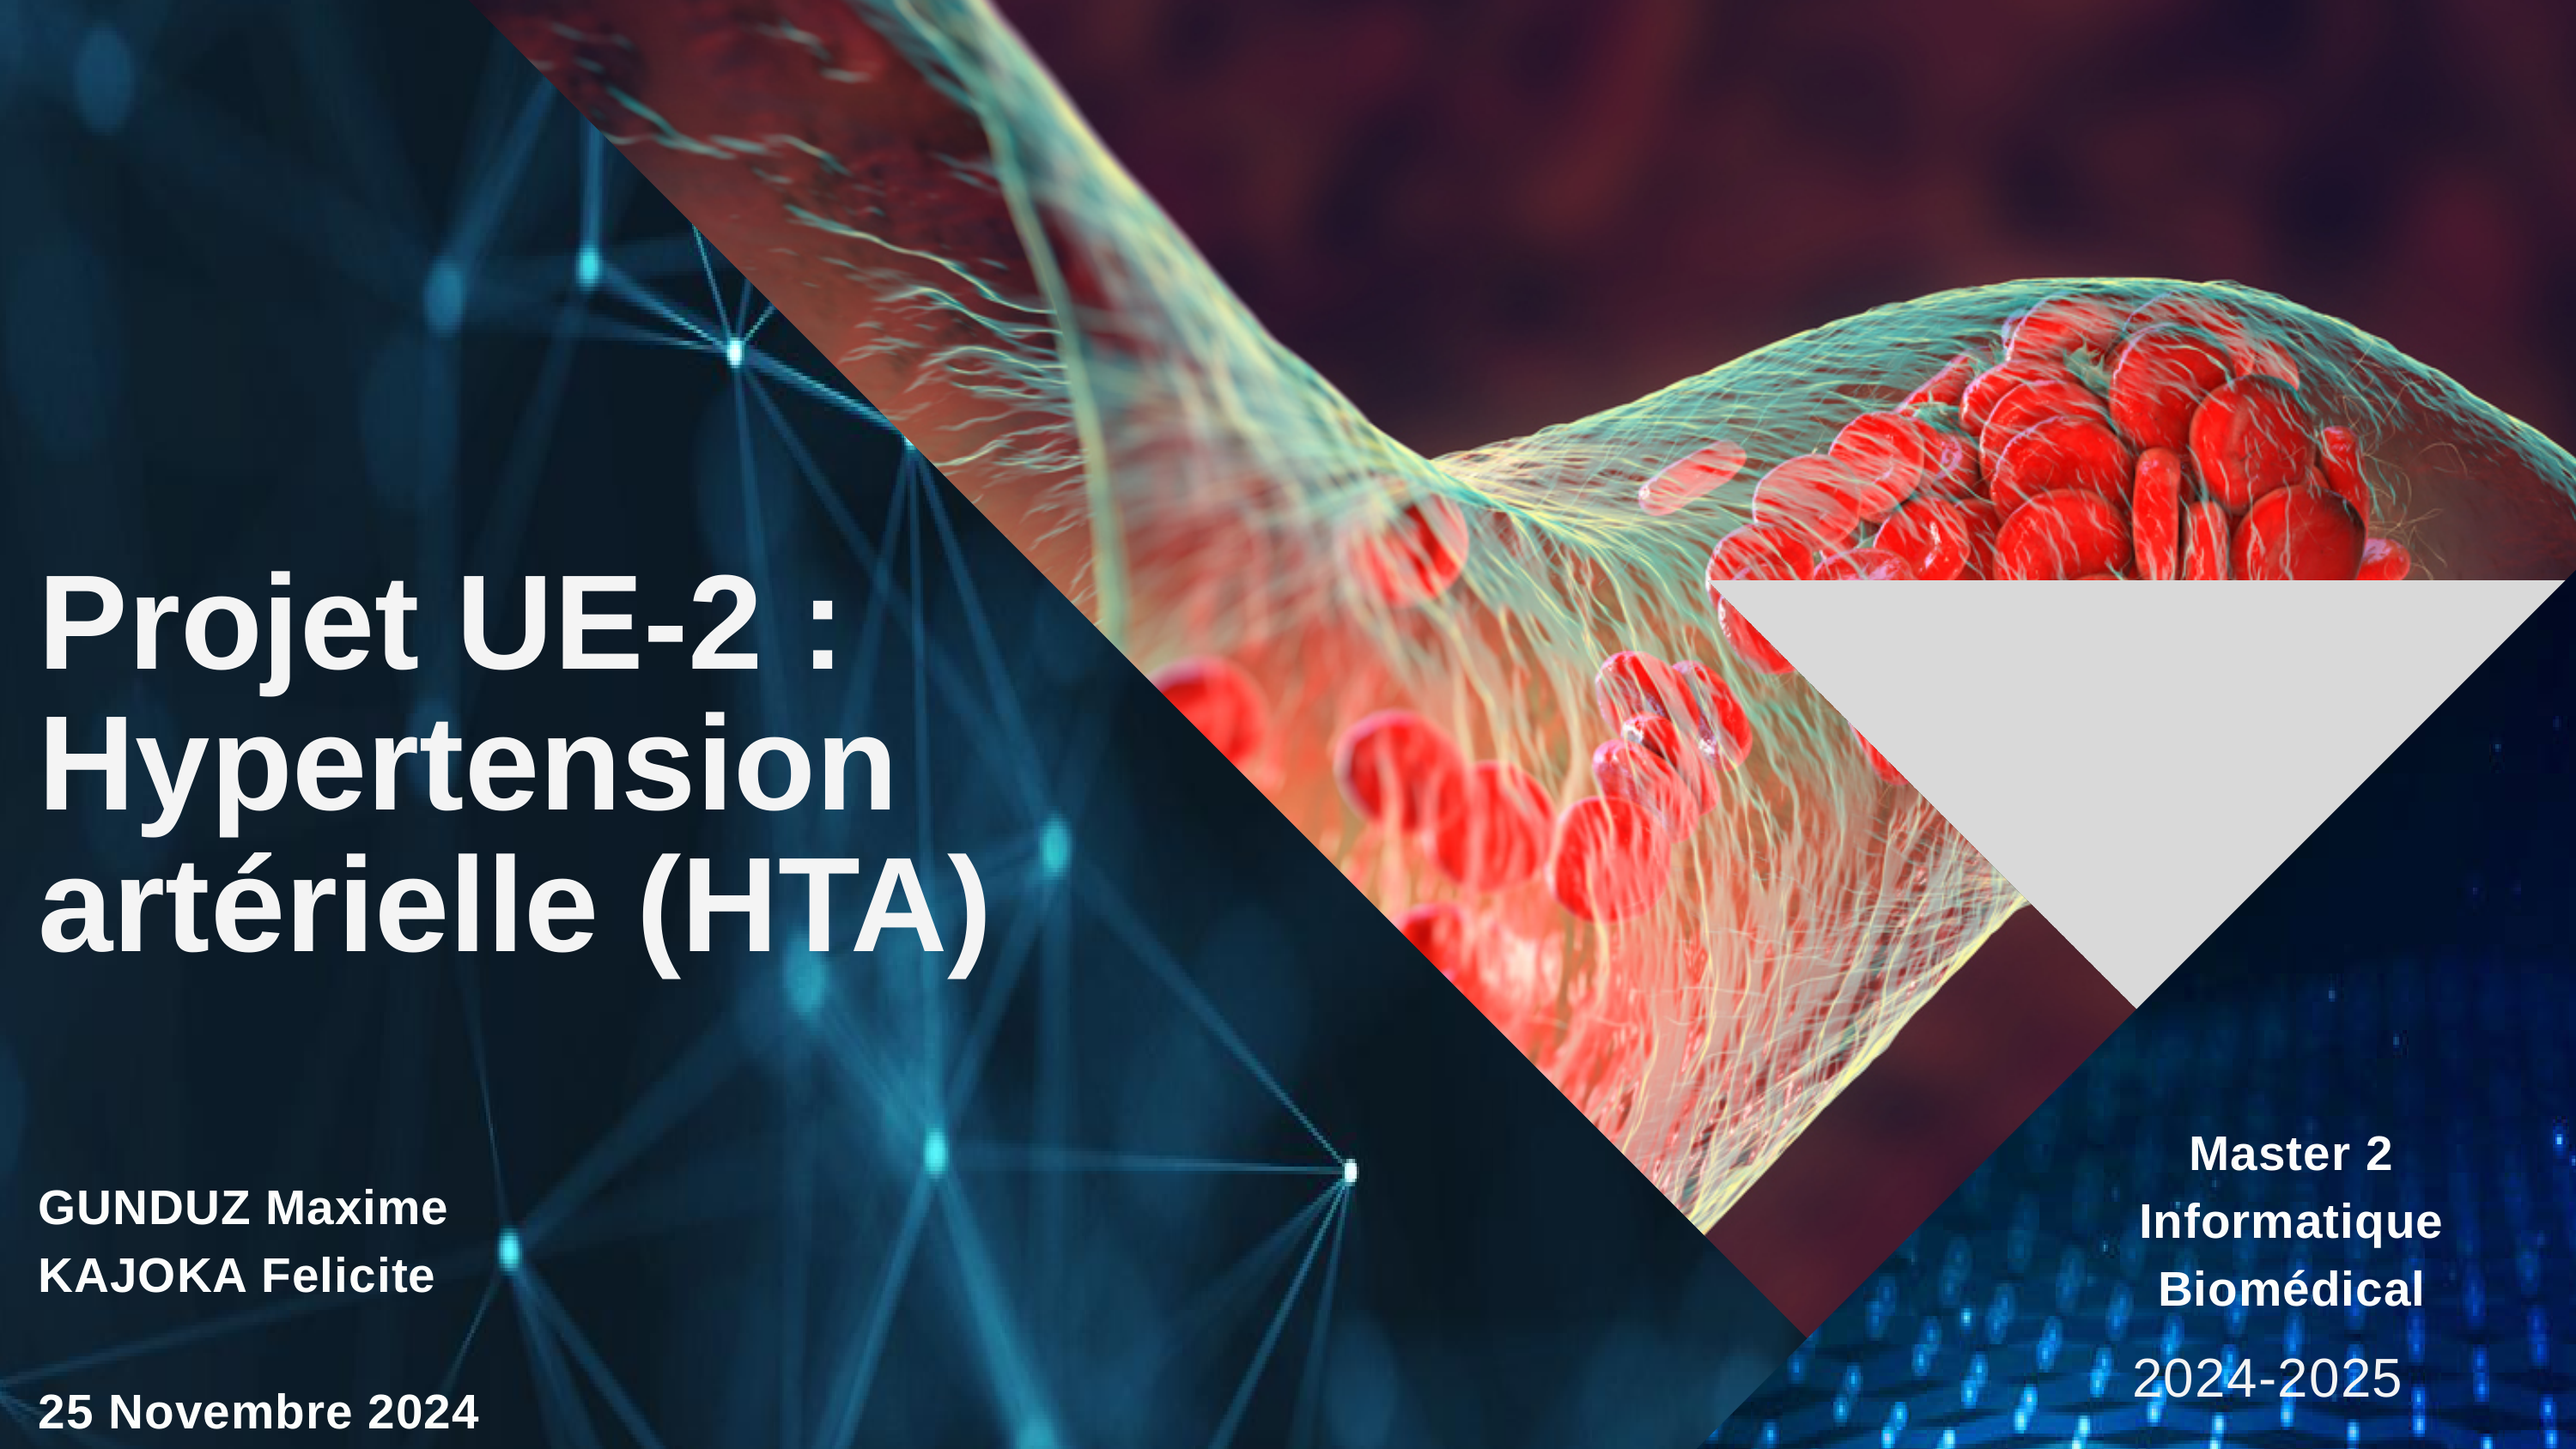

Projet UE-2 :
Hypertension artérielle (HTA)

Master 2 Informatique Biomédical
Date du rapport
GUNDUZ Maxime
KAJOKA Felicite

25 Novembre 2024
2024-2025